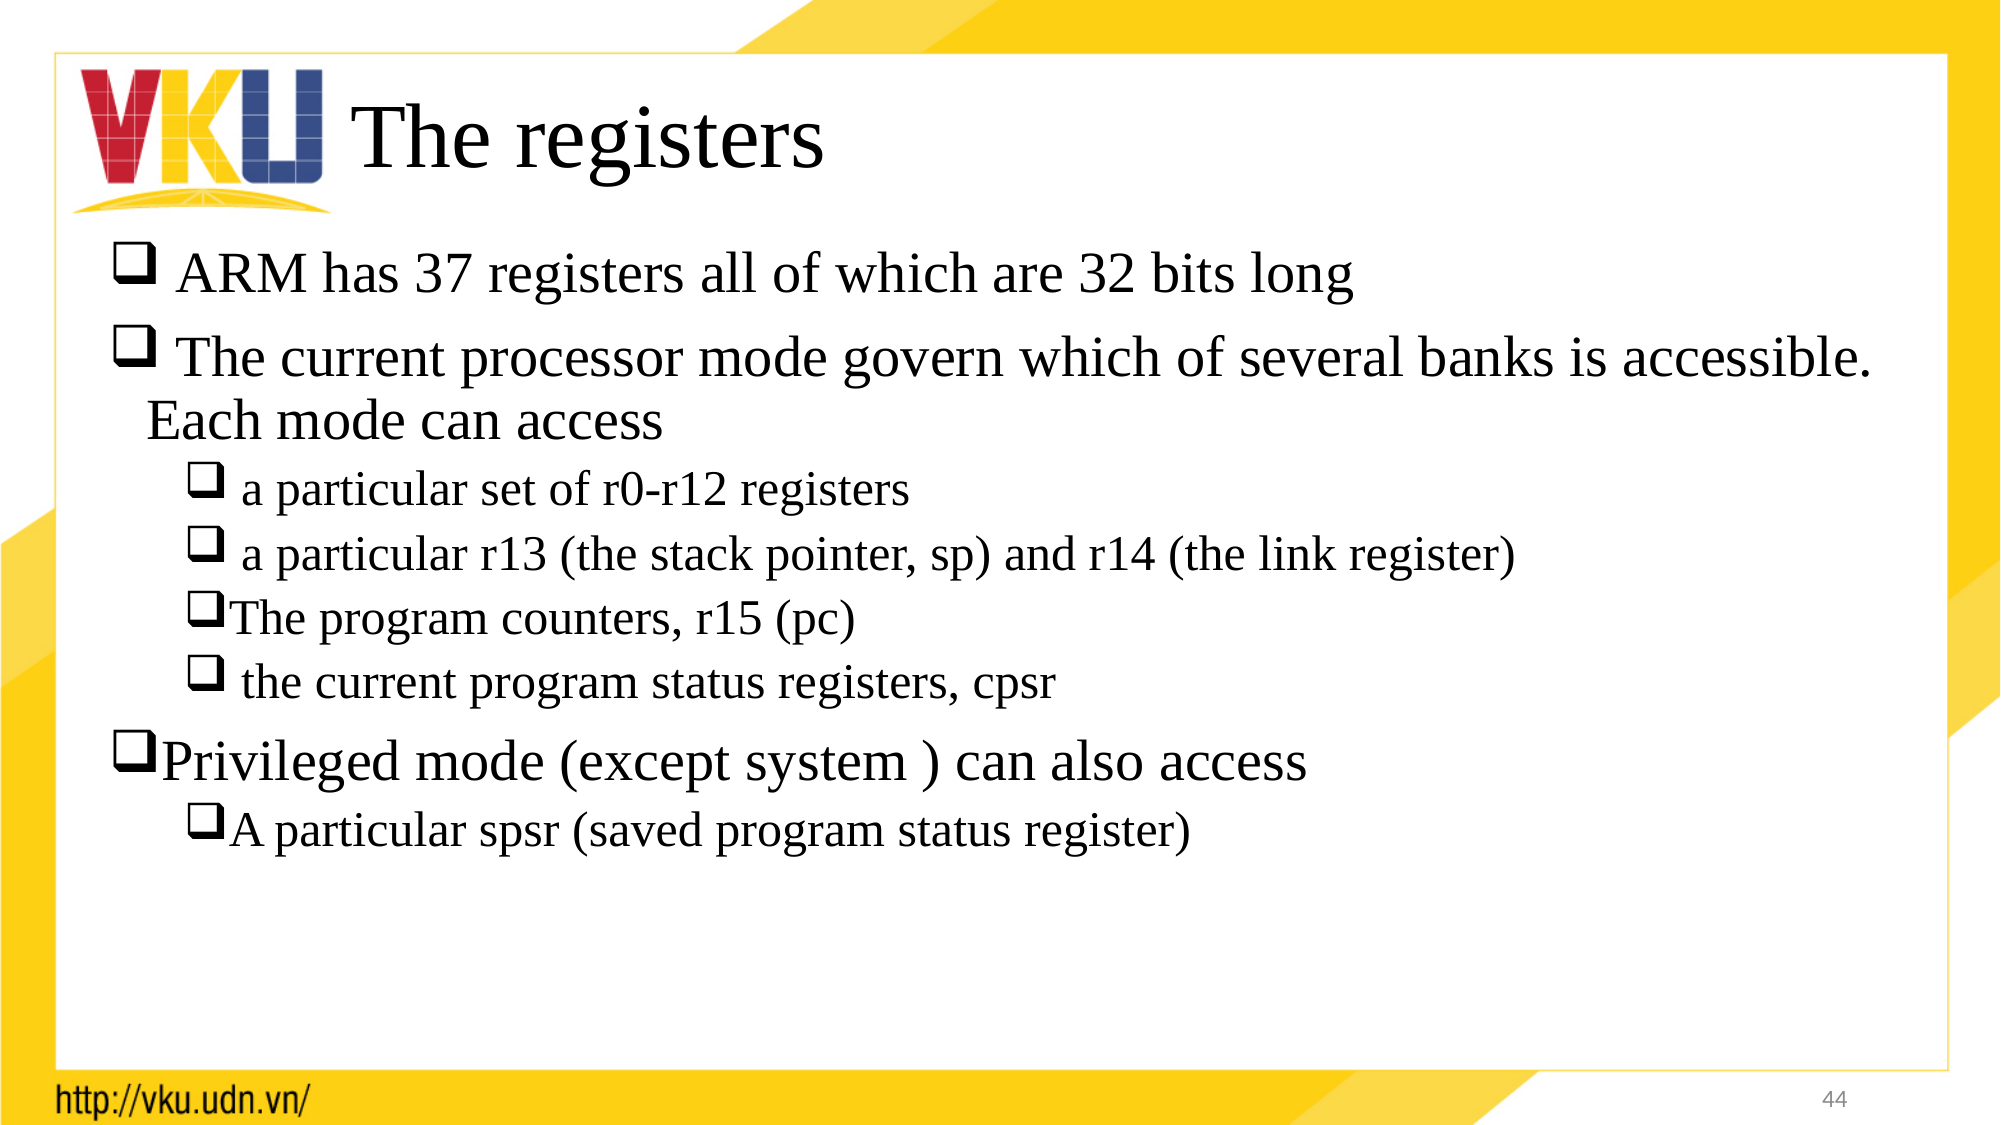

# The registers
 ARM has 37 registers all of which are 32 bits long
 The current processor mode govern which of several banks is accessible. Each mode can access
 a particular set of r0-r12 registers
 a particular r13 (the stack pointer, sp) and r14 (the link register)
The program counters, r15 (pc)
 the current program status registers, cpsr
Privileged mode (except system ) can also access
A particular spsr (saved program status register)
44